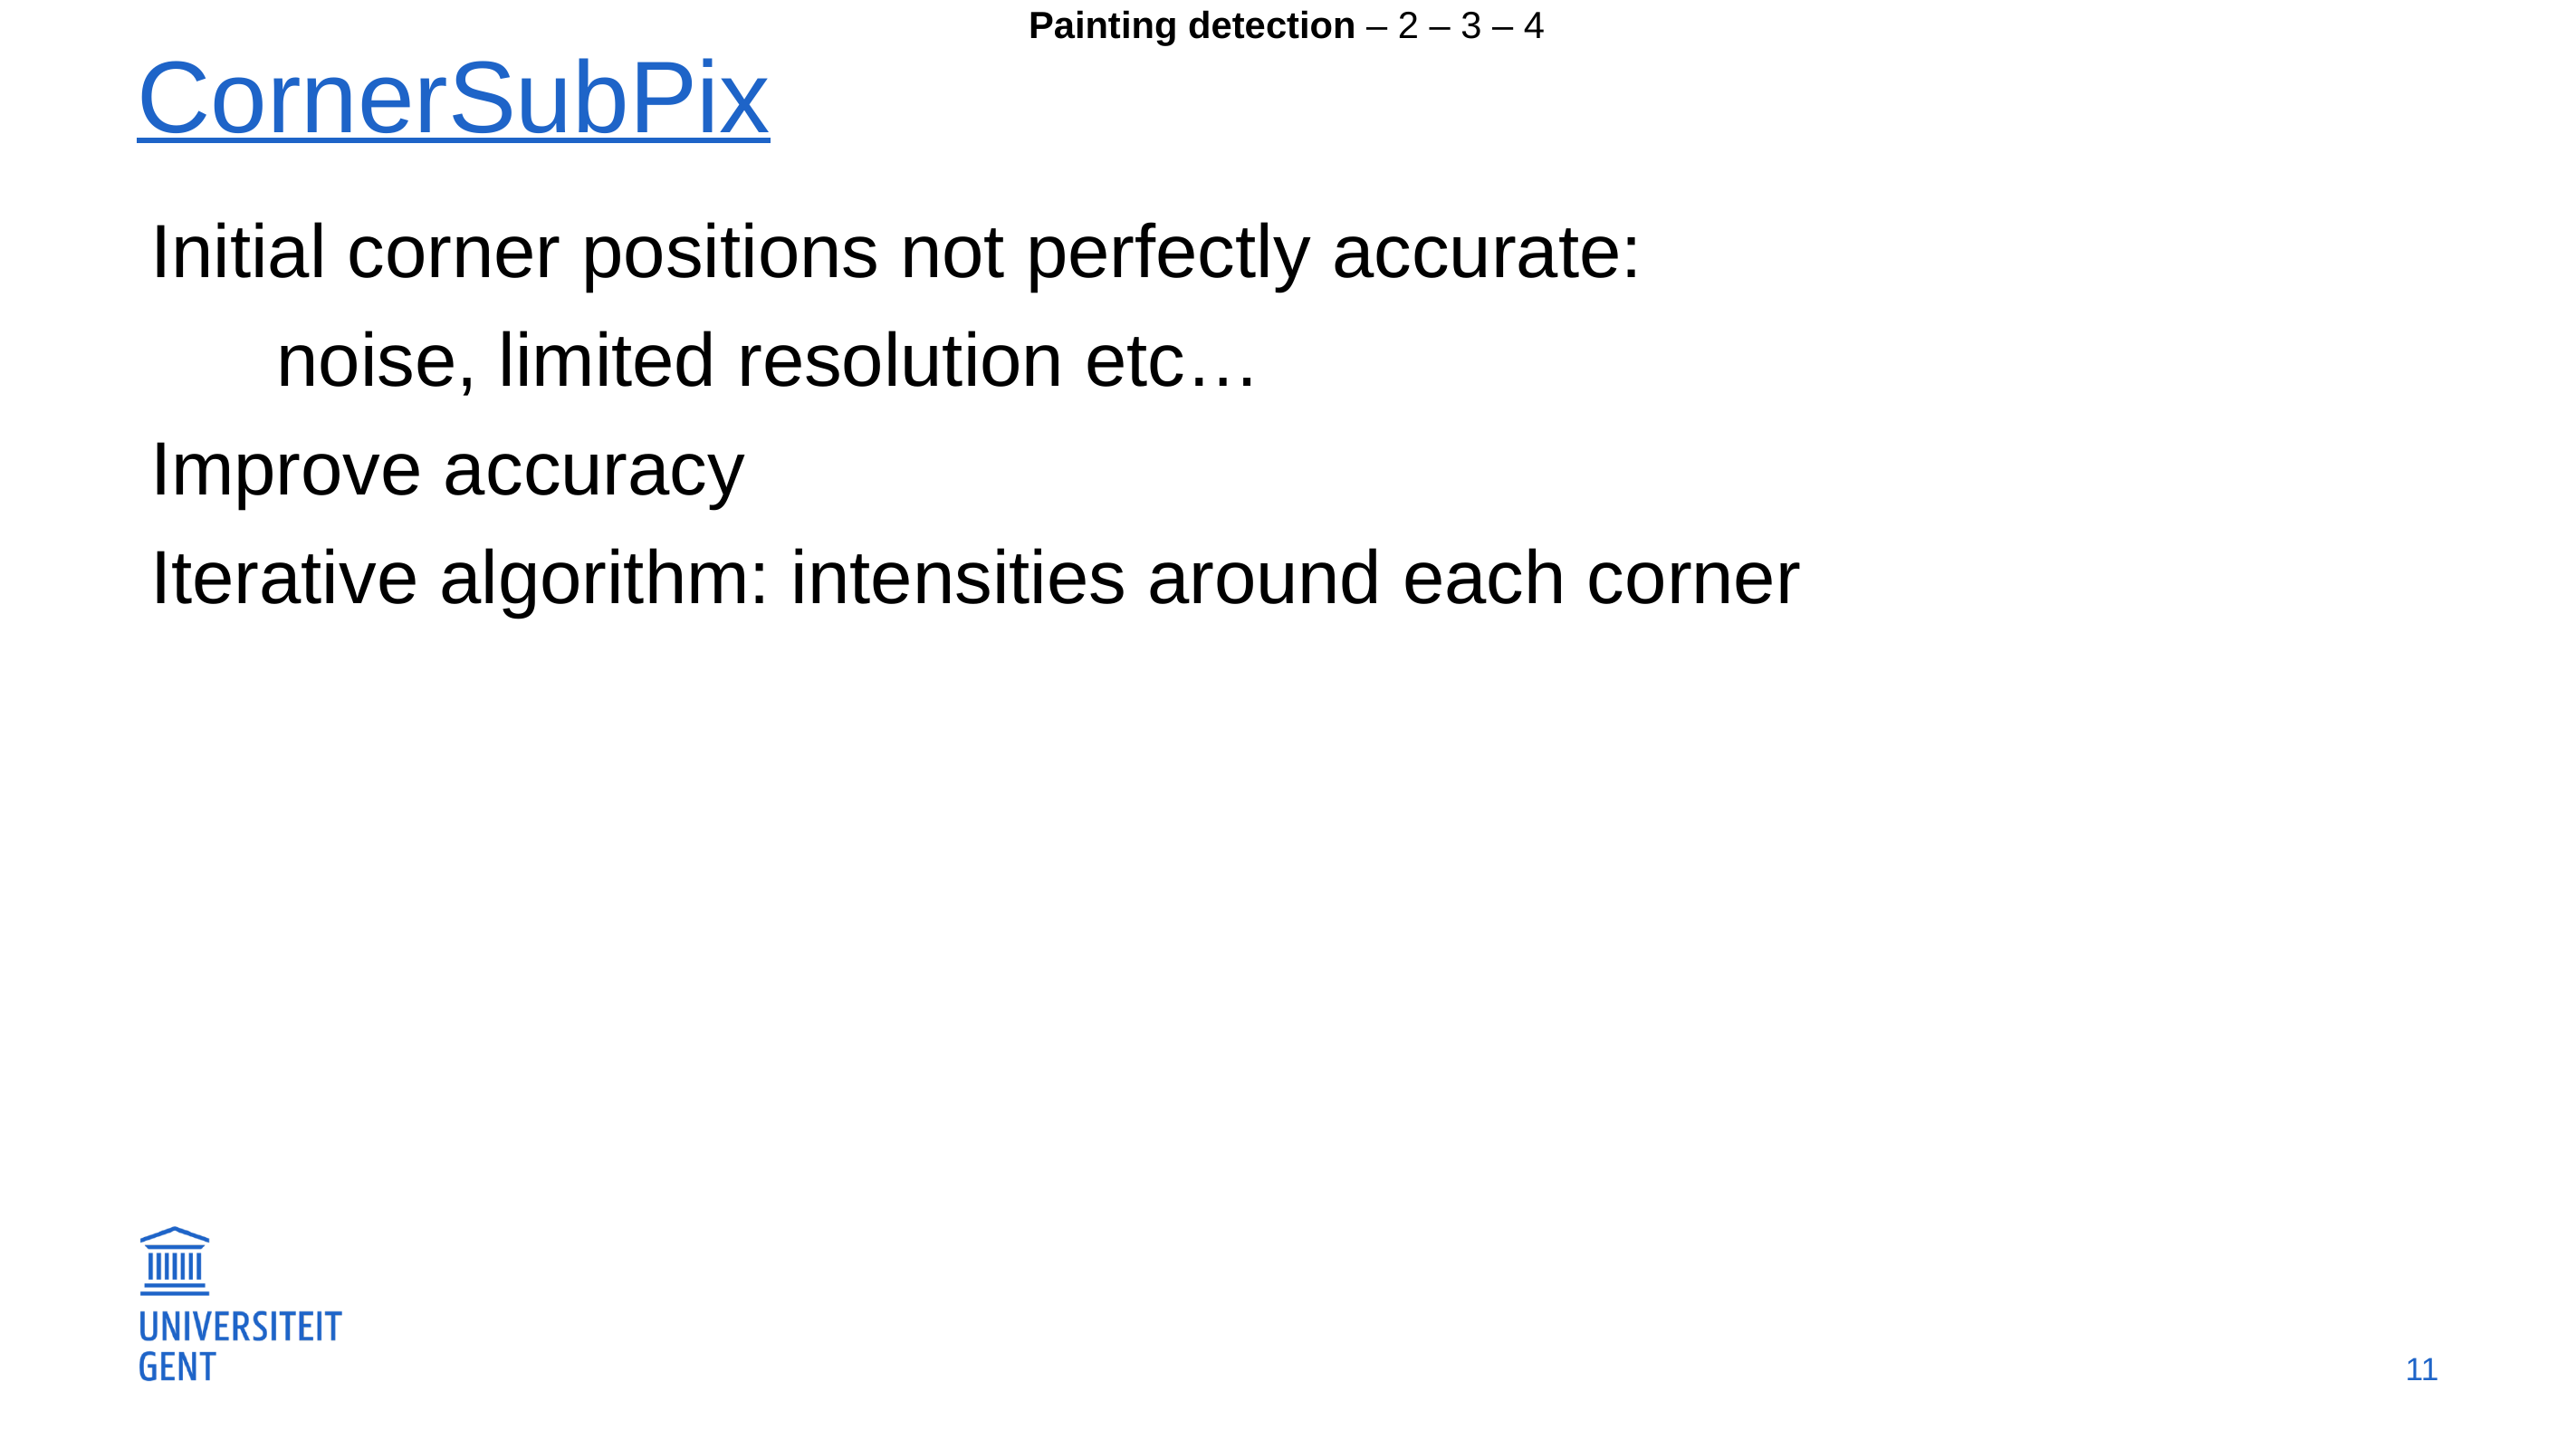

Painting detection – 2 – 3 – 4
# CornerSubPix
Initial corner positions not perfectly accurate:
      noise, limited resolution etc…
Improve accuracy
Iterative algorithm: intensities around each corner
11